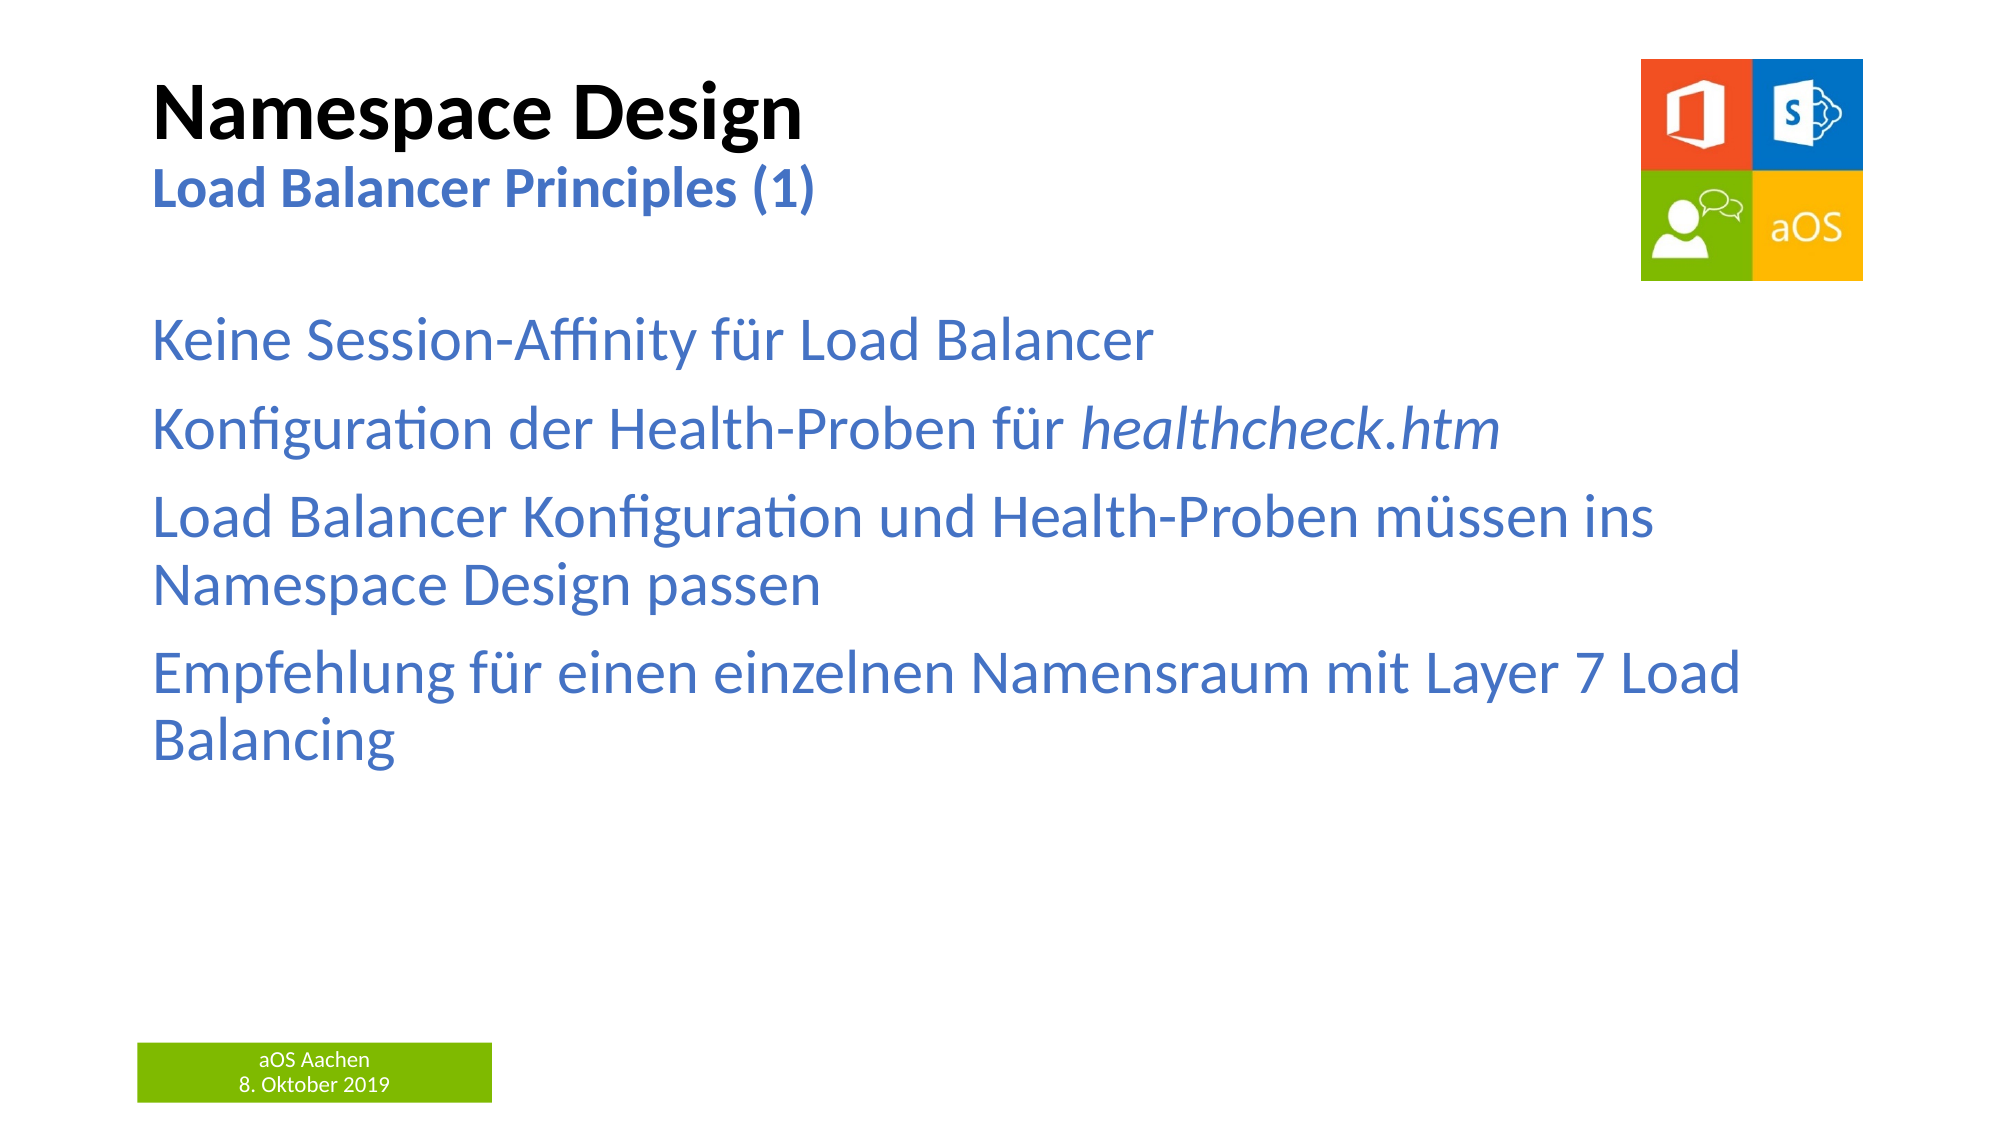

# Namespace Design Load Balancer Principles (1)
Keine Session-Affinity für Load Balancer
Konfiguration der Health-Proben für healthcheck.htm
Load Balancer Konfiguration und Health-Proben müssen ins Namespace Design passen
Empfehlung für einen einzelnen Namensraum mit Layer 7 Load Balancing